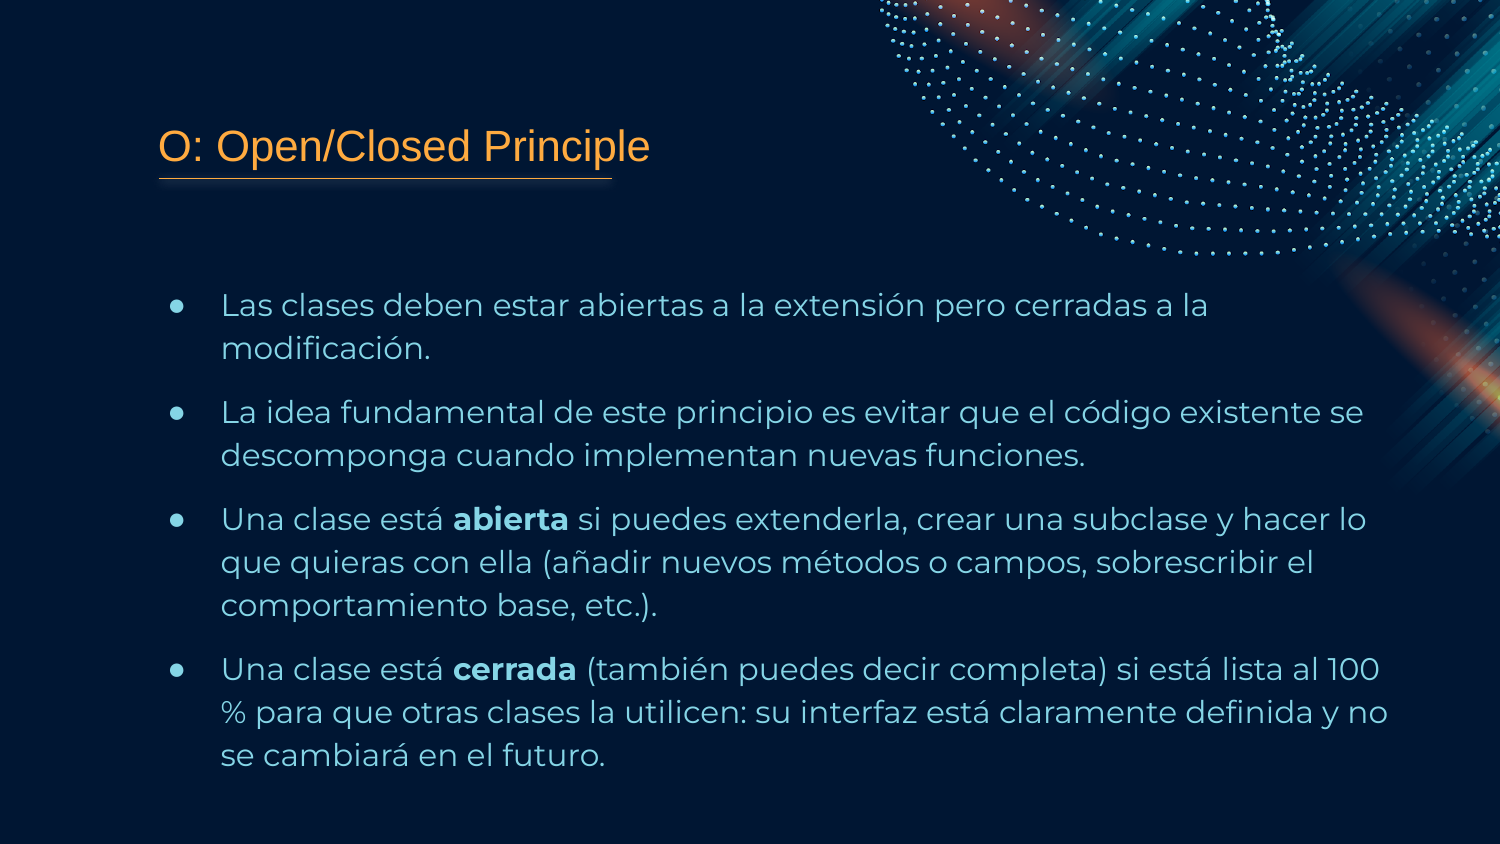

O: Open/Closed Principle
Las clases deben estar abiertas a la extensión pero cerradas a la modificación.
La idea fundamental de este principio es evitar que el código existente se descomponga cuando implementan nuevas funciones.
Una clase está abierta si puedes extenderla, crear una subclase y hacer lo que quieras con ella (añadir nuevos métodos o campos, sobrescribir el comportamiento base, etc.).
Una clase está cerrada (también puedes decir completa) si está lista al 100 % para que otras clases la utilicen: su interfaz está claramente definida y no se cambiará en el futuro.